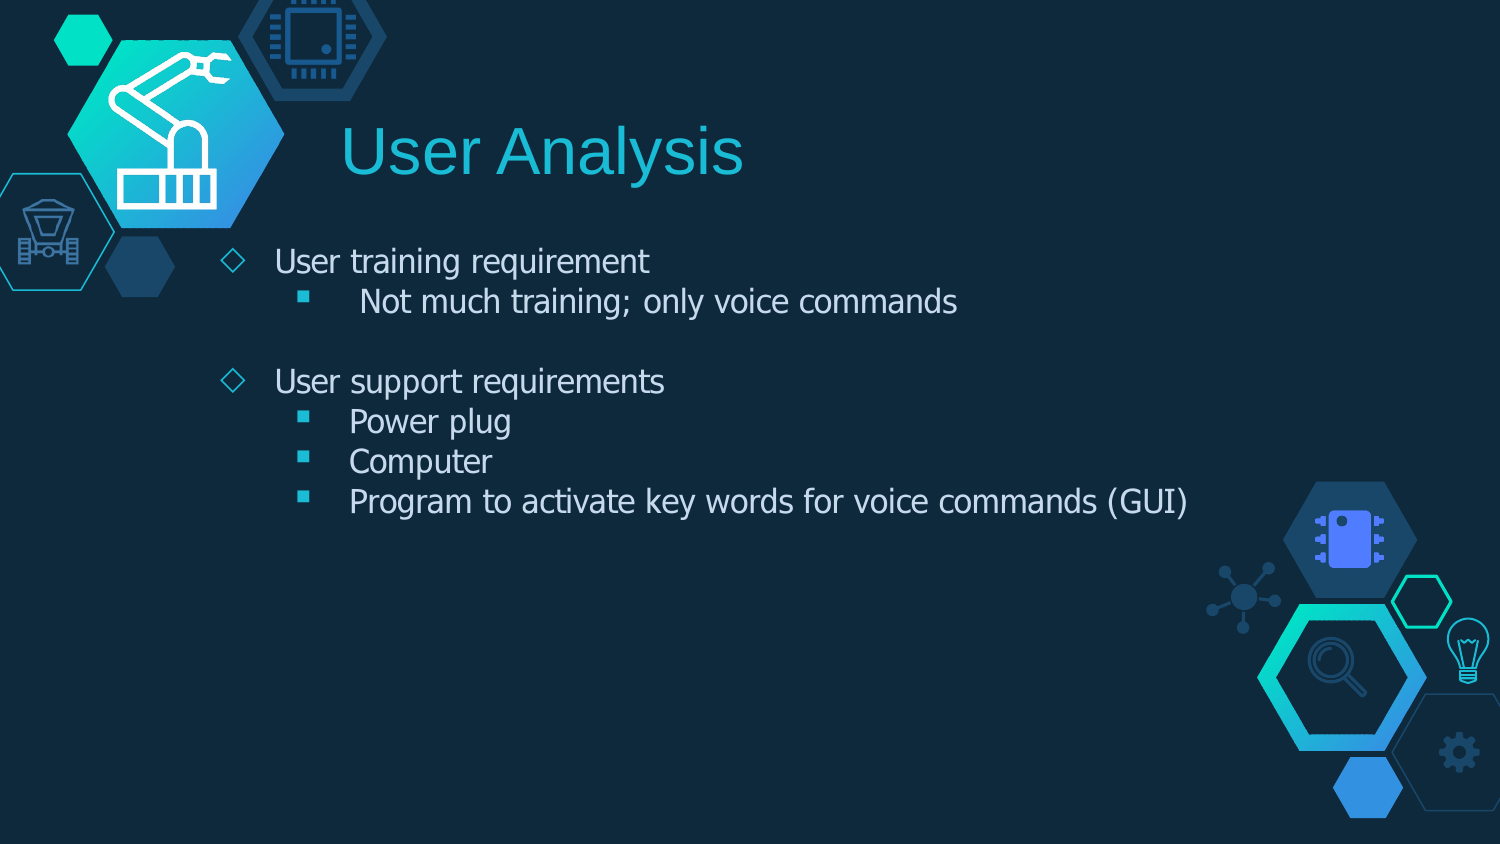

# User Analysis

User training requirement
 Not much training; only voice commands

User support requirements
Power plug
Computer
Program to activate key words for voice commands (GUI)